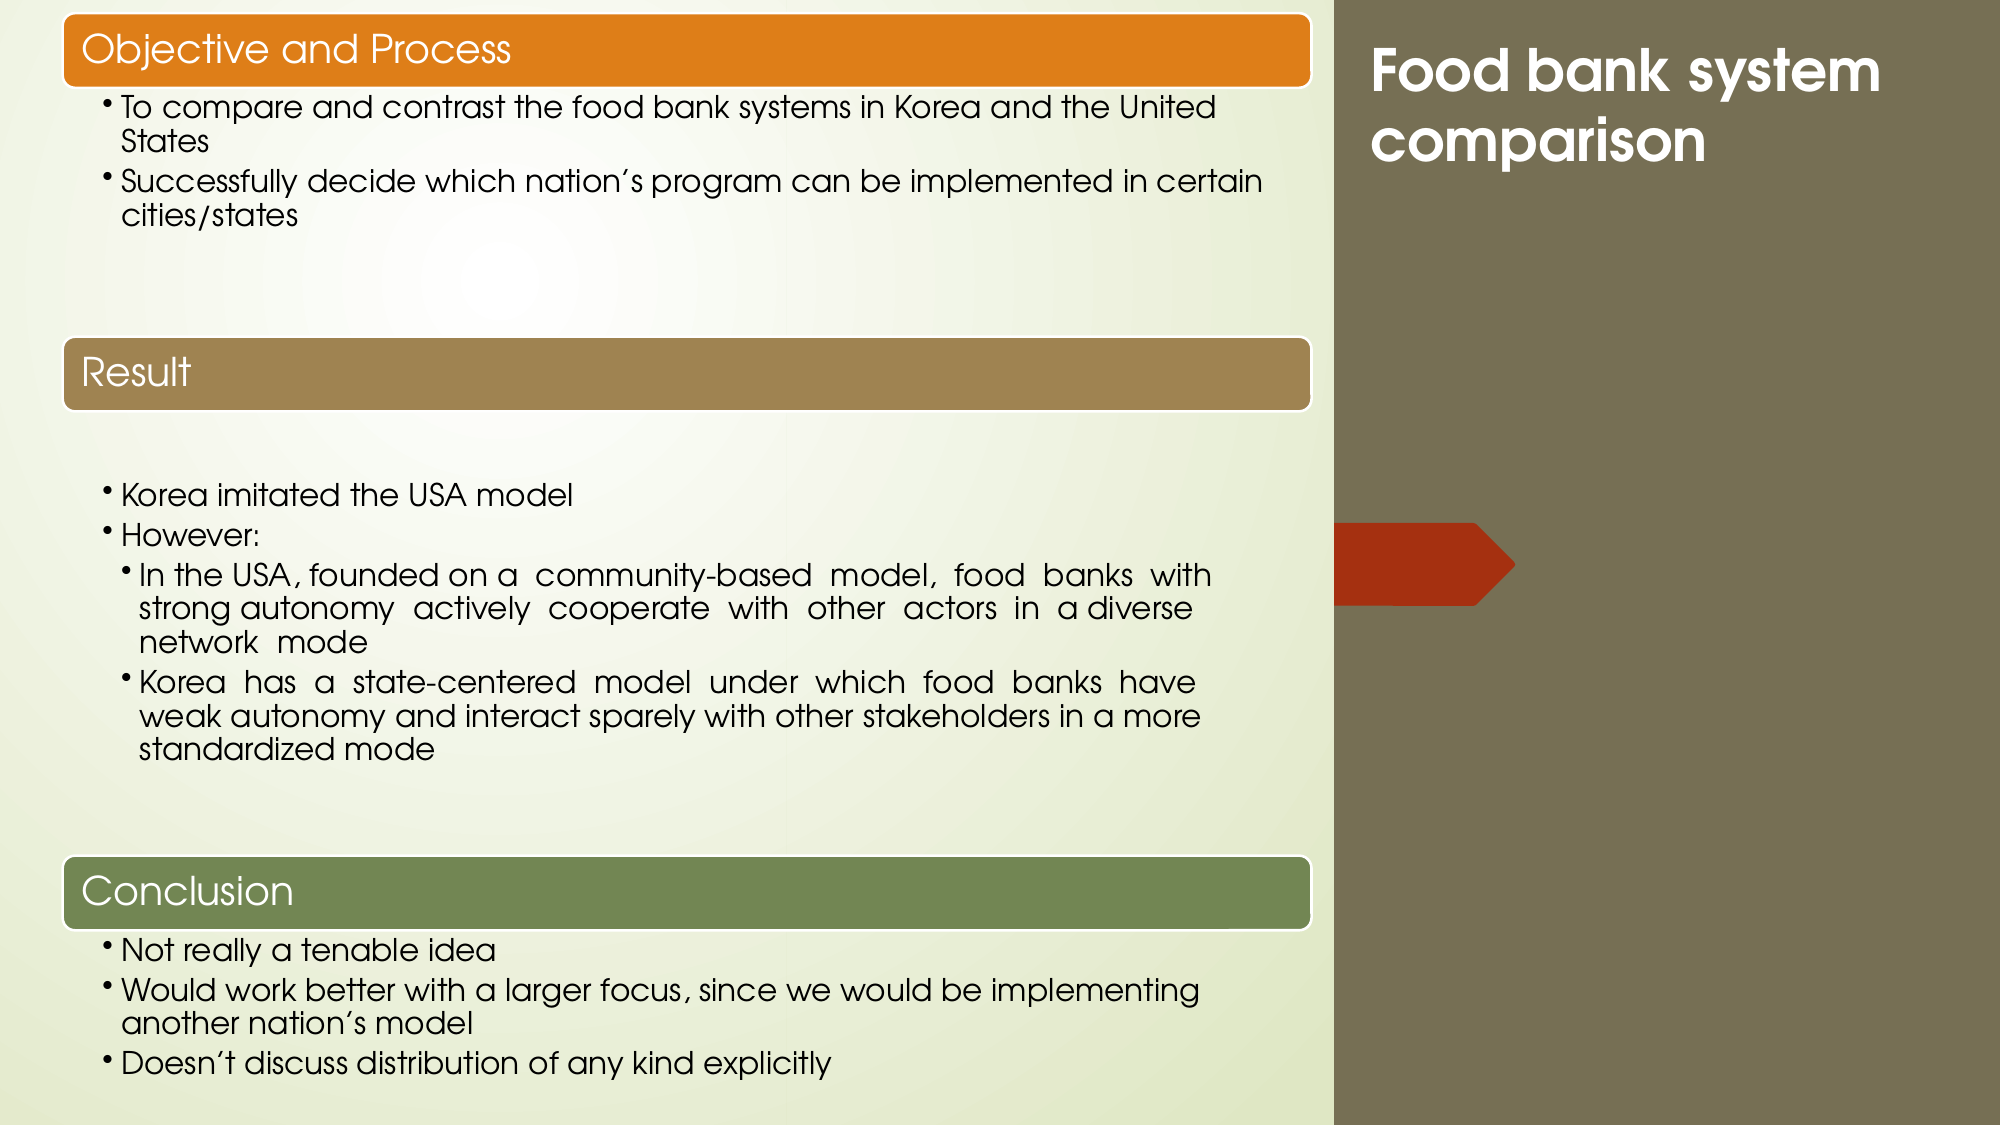

Objective and Process
To compare and contrast the food bank systems in Korea and the United States
Successfully decide which nation’s program can be implemented in certain cities/states

Result
Korea imitated the USA model
However:
In the USA, founded on a  community-based  model,  food  banks  with  strong autonomy  actively  cooperate  with  other  actors  in  a diverse  network  mode
Korea  has  a  state-centered  model  under  which  food  banks  have  weak autonomy and interact sparely with other stakeholders in a more standardized mode
Conclusion
Not really a tenable idea
Would work better with a larger focus, since we would be implementing another nation’s model
Doesn’t discuss distribution of any kind explicitly

# Food bank system comparison